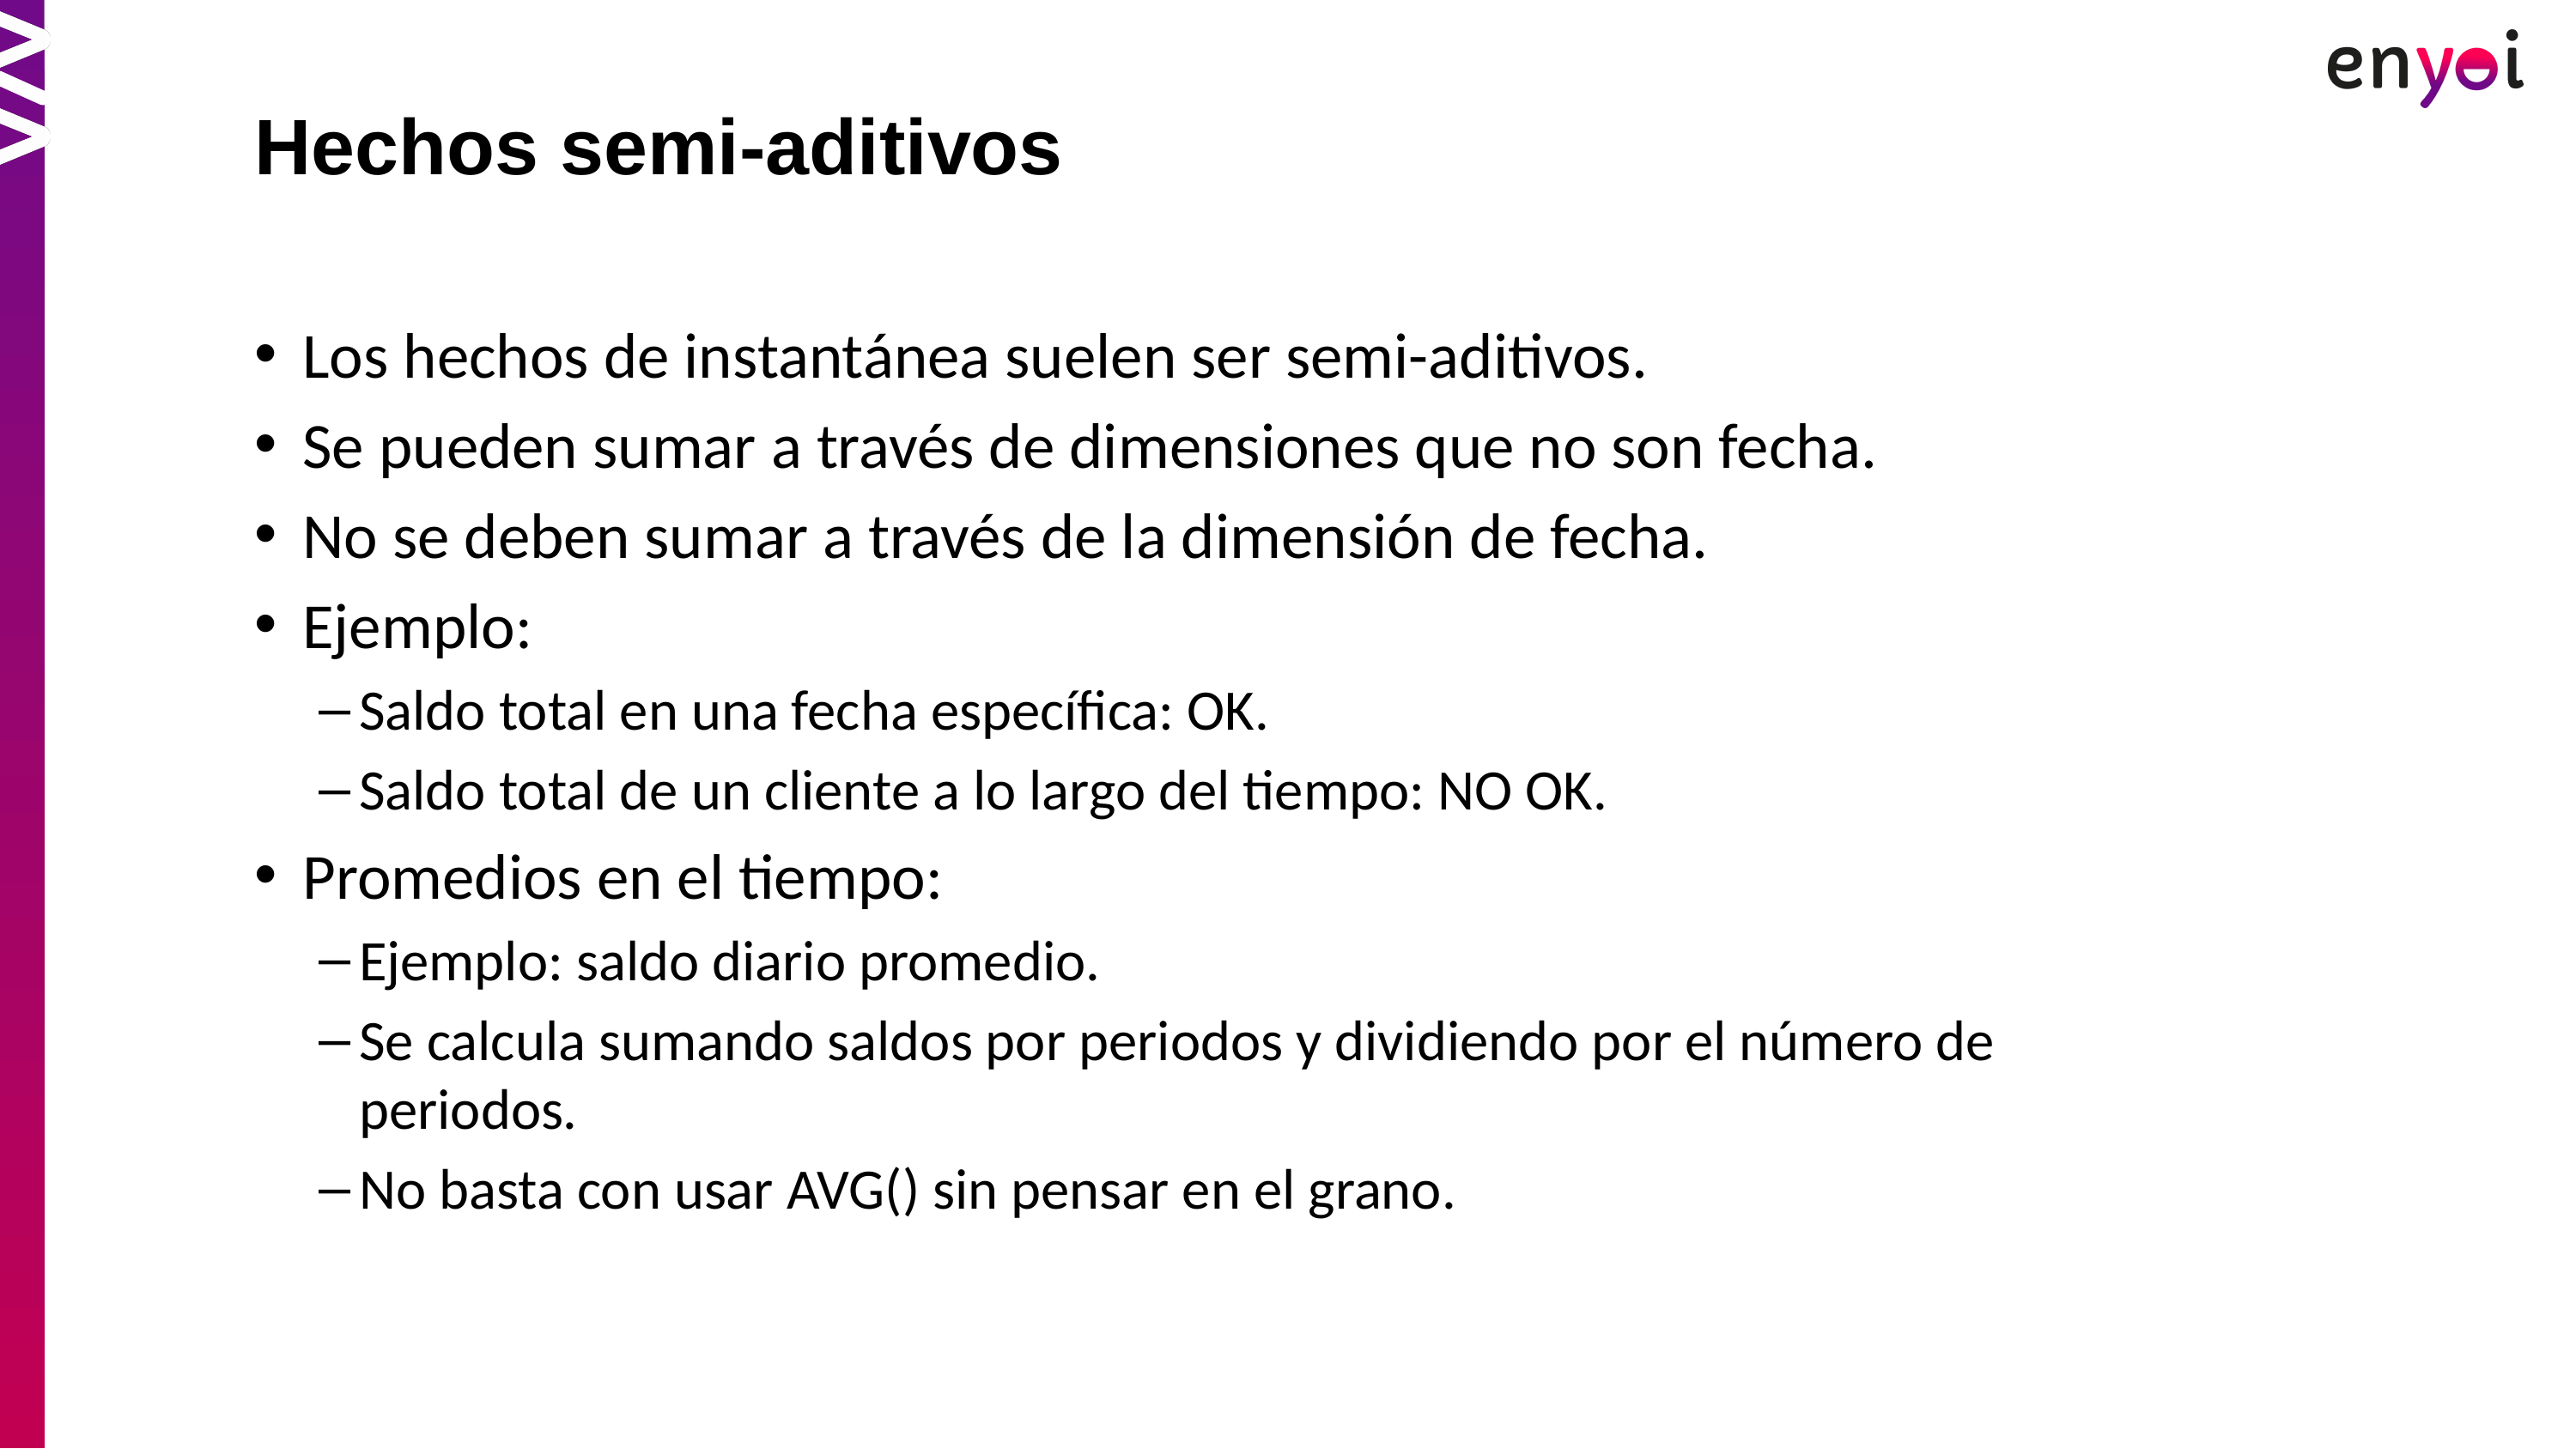

Hechos semi-aditivos
Los hechos de instantánea suelen ser semi-aditivos.
Se pueden sumar a través de dimensiones que no son fecha.
No se deben sumar a través de la dimensión de fecha.
Ejemplo:
Saldo total en una fecha específica: OK.
Saldo total de un cliente a lo largo del tiempo: NO OK.
Promedios en el tiempo:
Ejemplo: saldo diario promedio.
Se calcula sumando saldos por periodos y dividiendo por el número de periodos.
No basta con usar AVG() sin pensar en el grano.